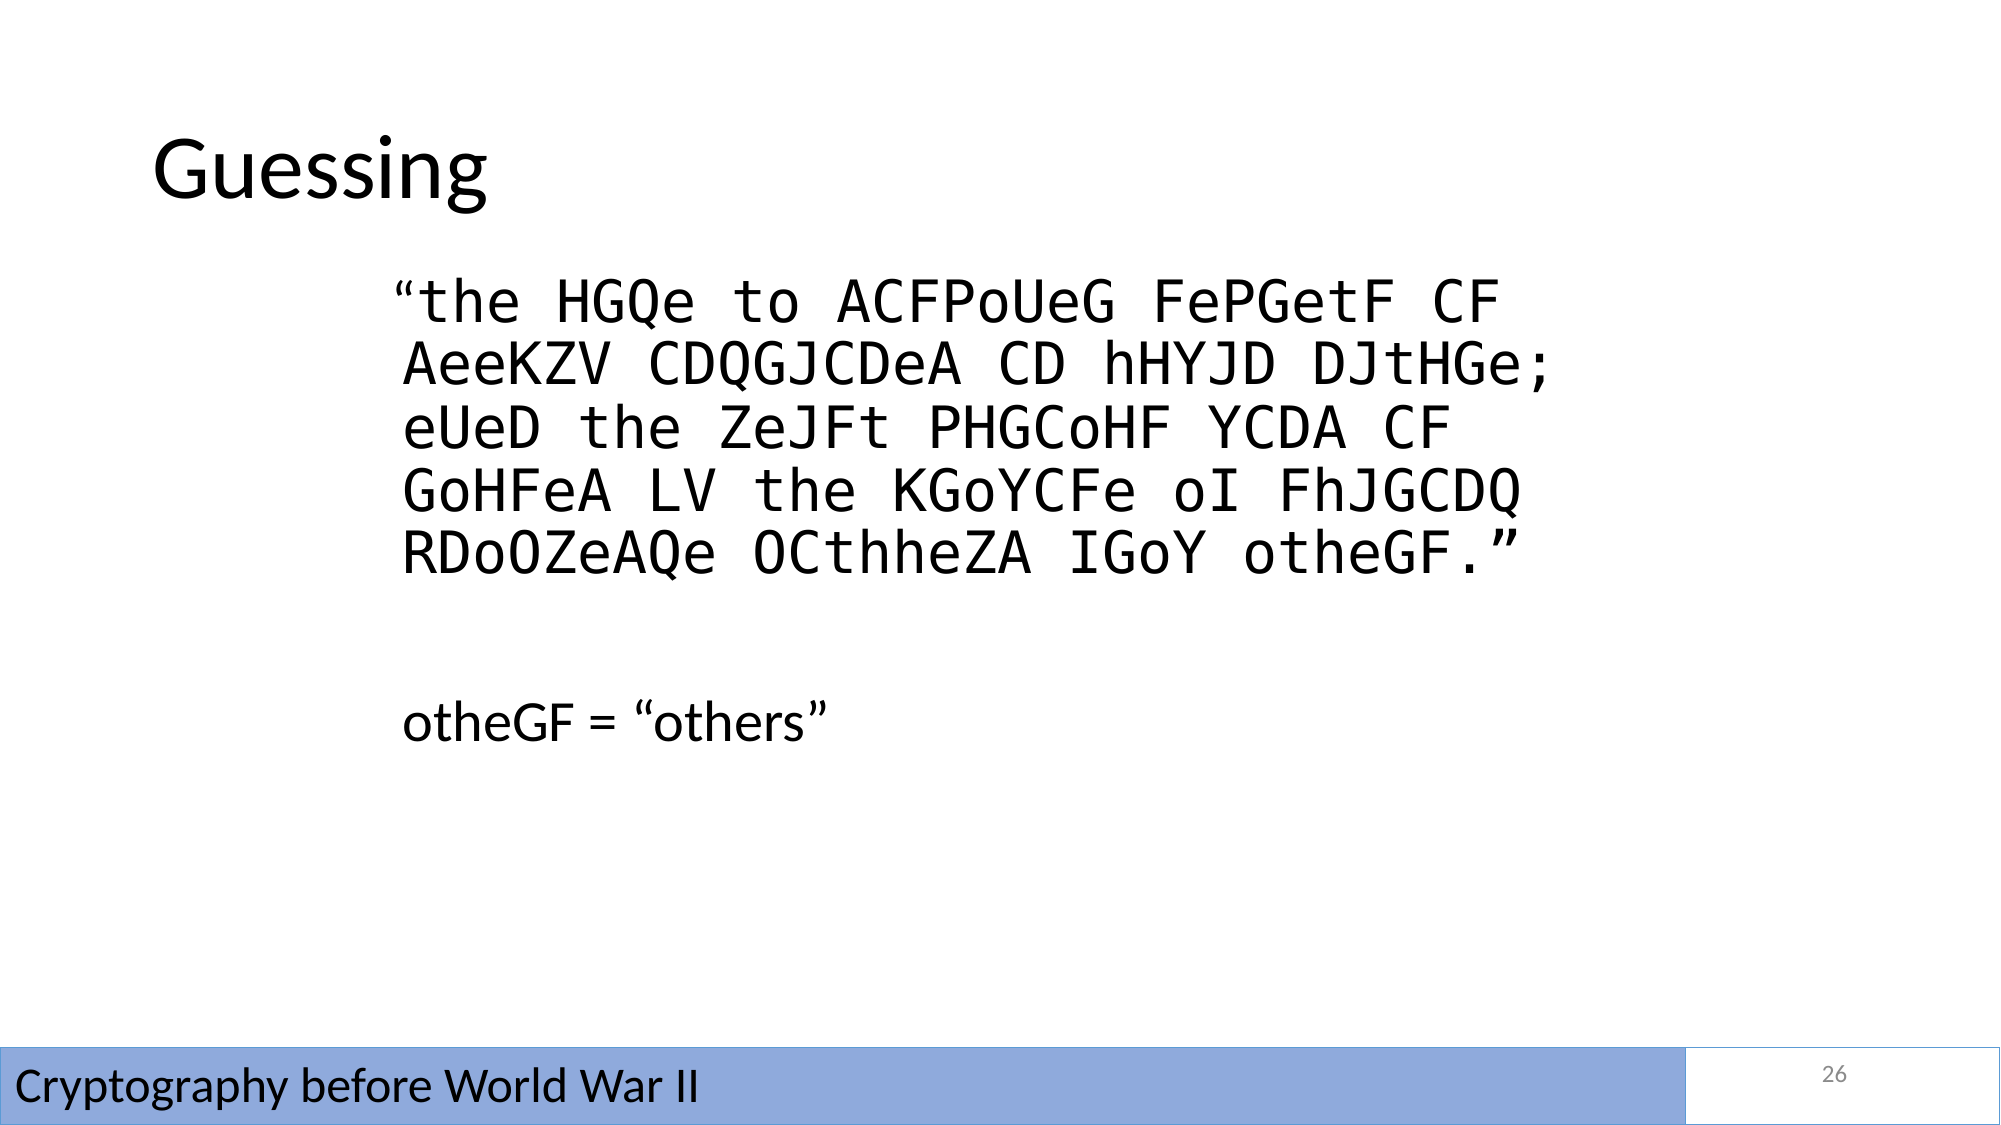

# Guessing
  “the HGQe to ACFPoUeG FePGetF CF AeeKZV CDQGJCDeA CD hHYJD DJtHGe; eUeD the ZeJFt PHGCoHF YCDA CF GoHFeA LV the KGoYCFe oI FhJGCDQ RDoOZeAQe OCthheZA IGoY otheGF.”

	otheGF = “others”
26
Cryptography before World War II